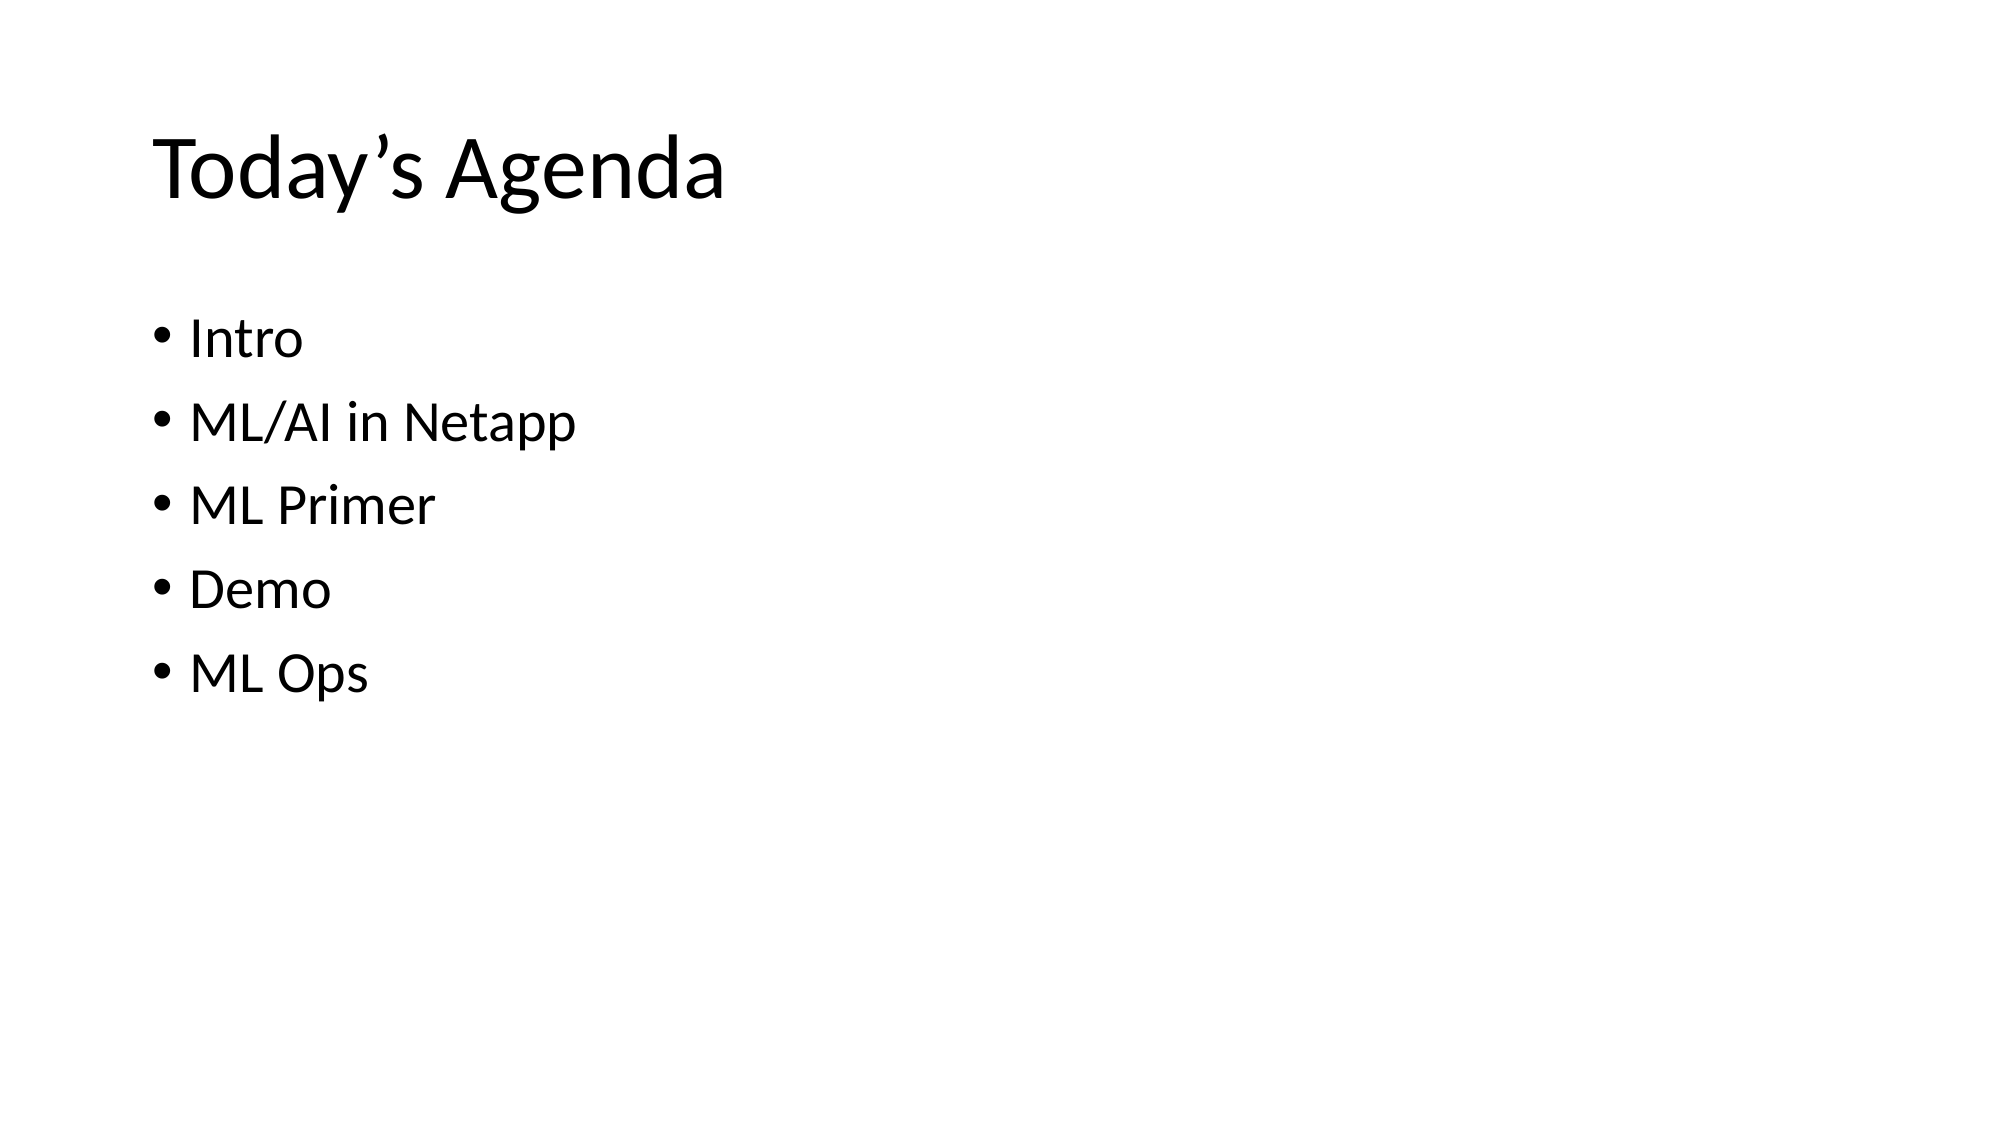

# Today’s Agenda
Intro
ML/AI in Netapp
ML Primer
Demo
ML Ops